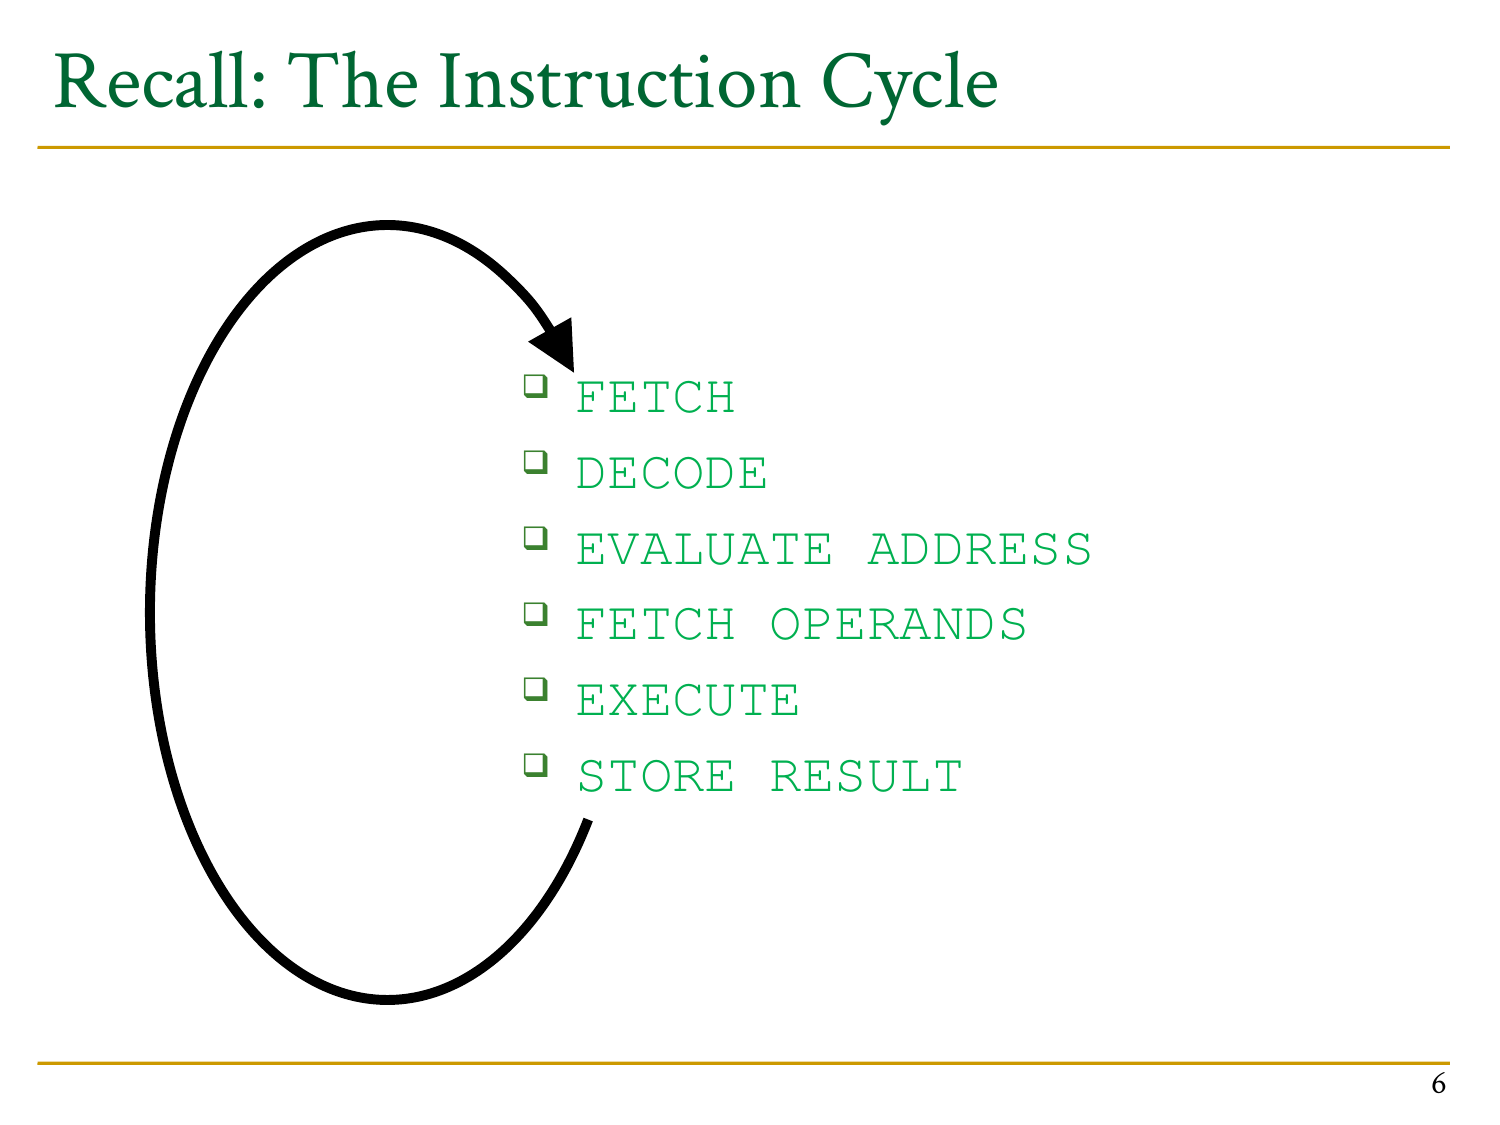

# Recall: The Instruction Cycle

FETCH
DECODE
EVALUATE ADDRESS
FETCH OPERANDS
EXECUTE
STORE RESULT

6